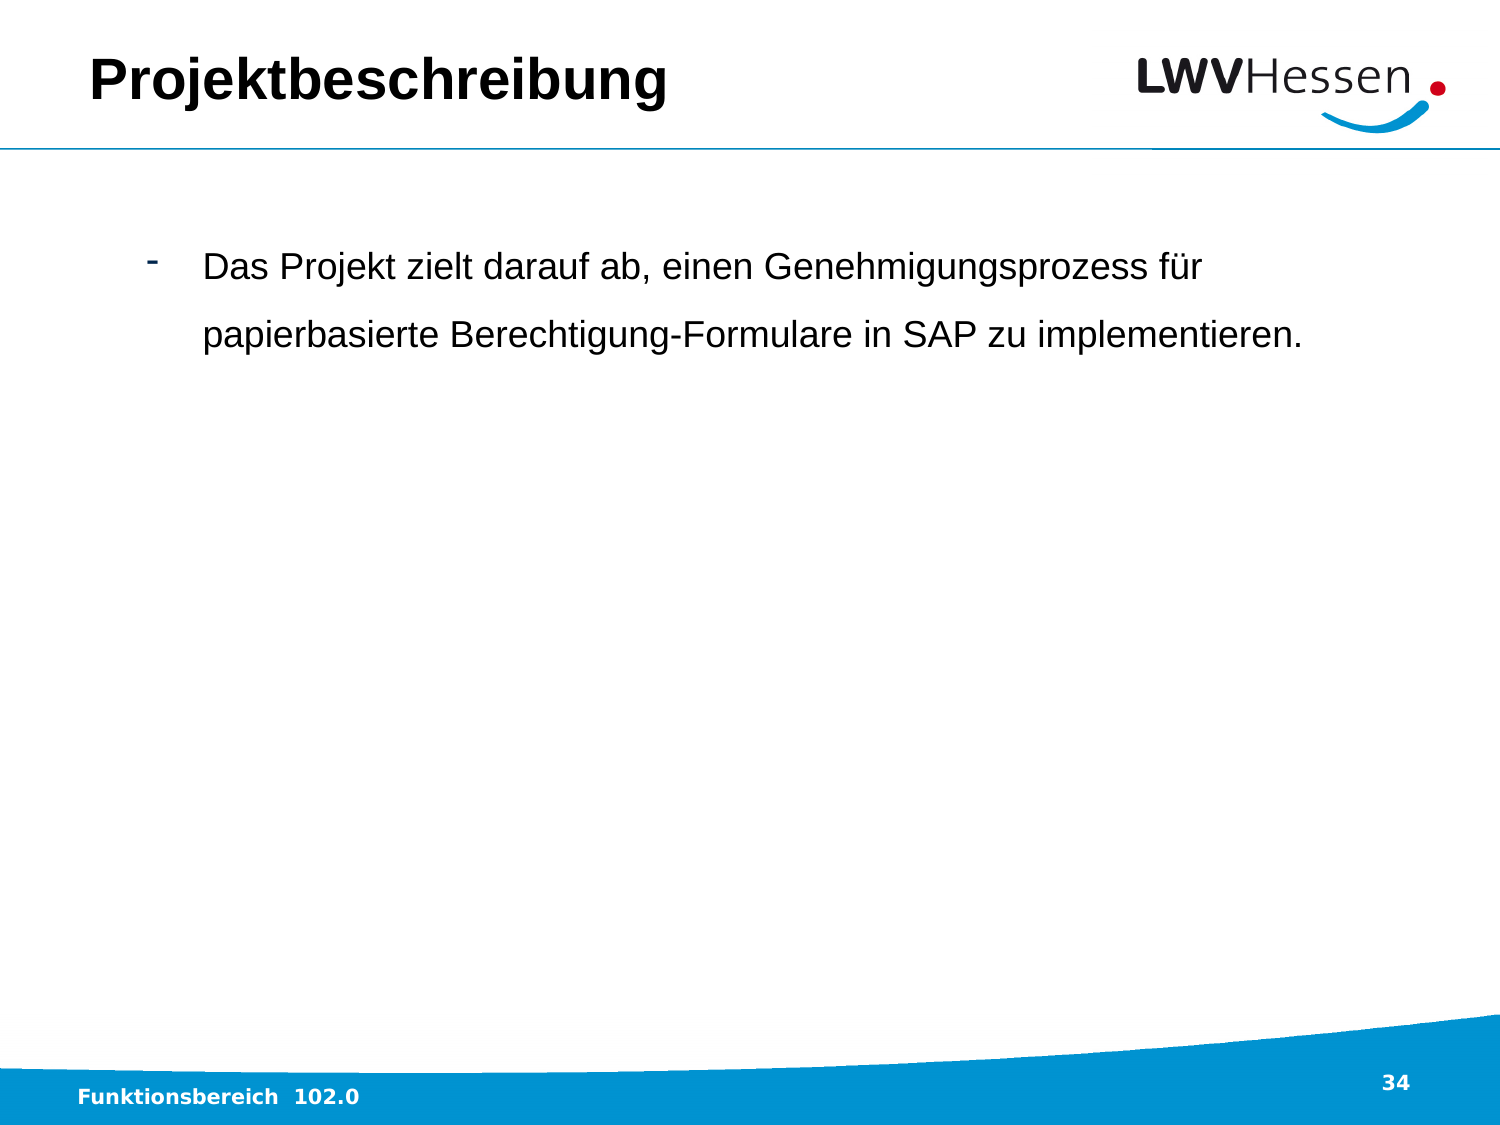

# Projektbeschreibung
Das Projekt zielt darauf ab, einen Genehmigungsprozess für papierbasierte Berechtigung-Formulare in SAP zu implementieren.